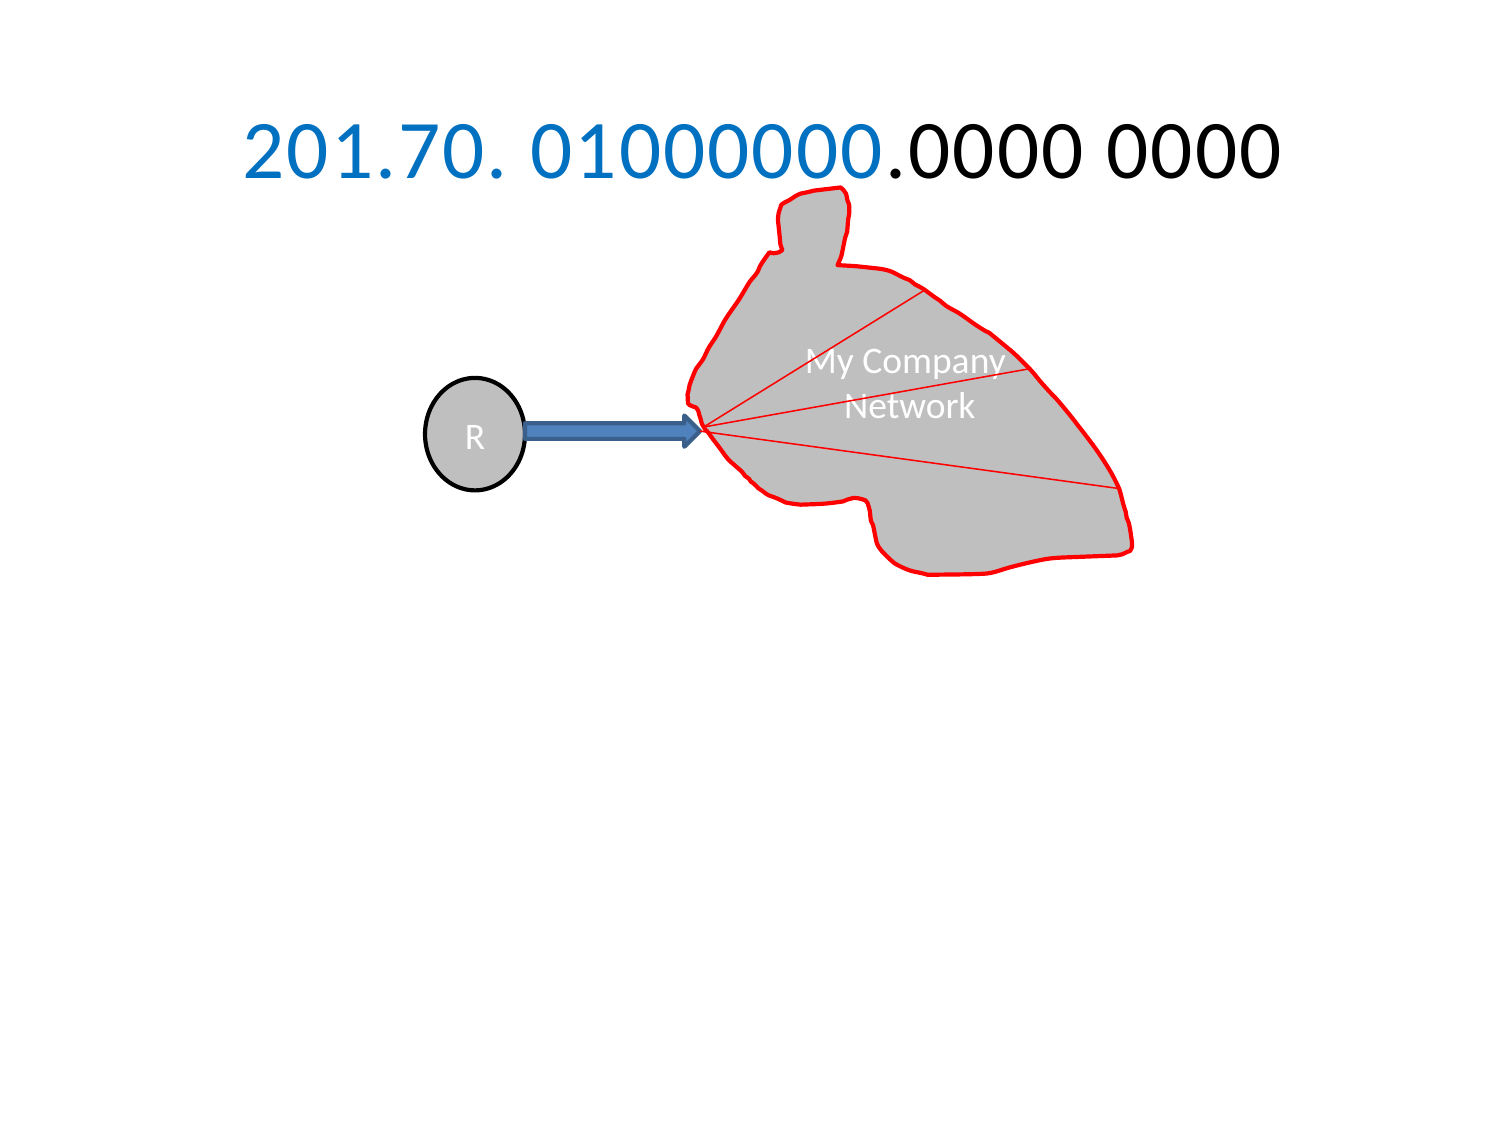

201.70. 01000000.0000 0000
My Company
Network
R